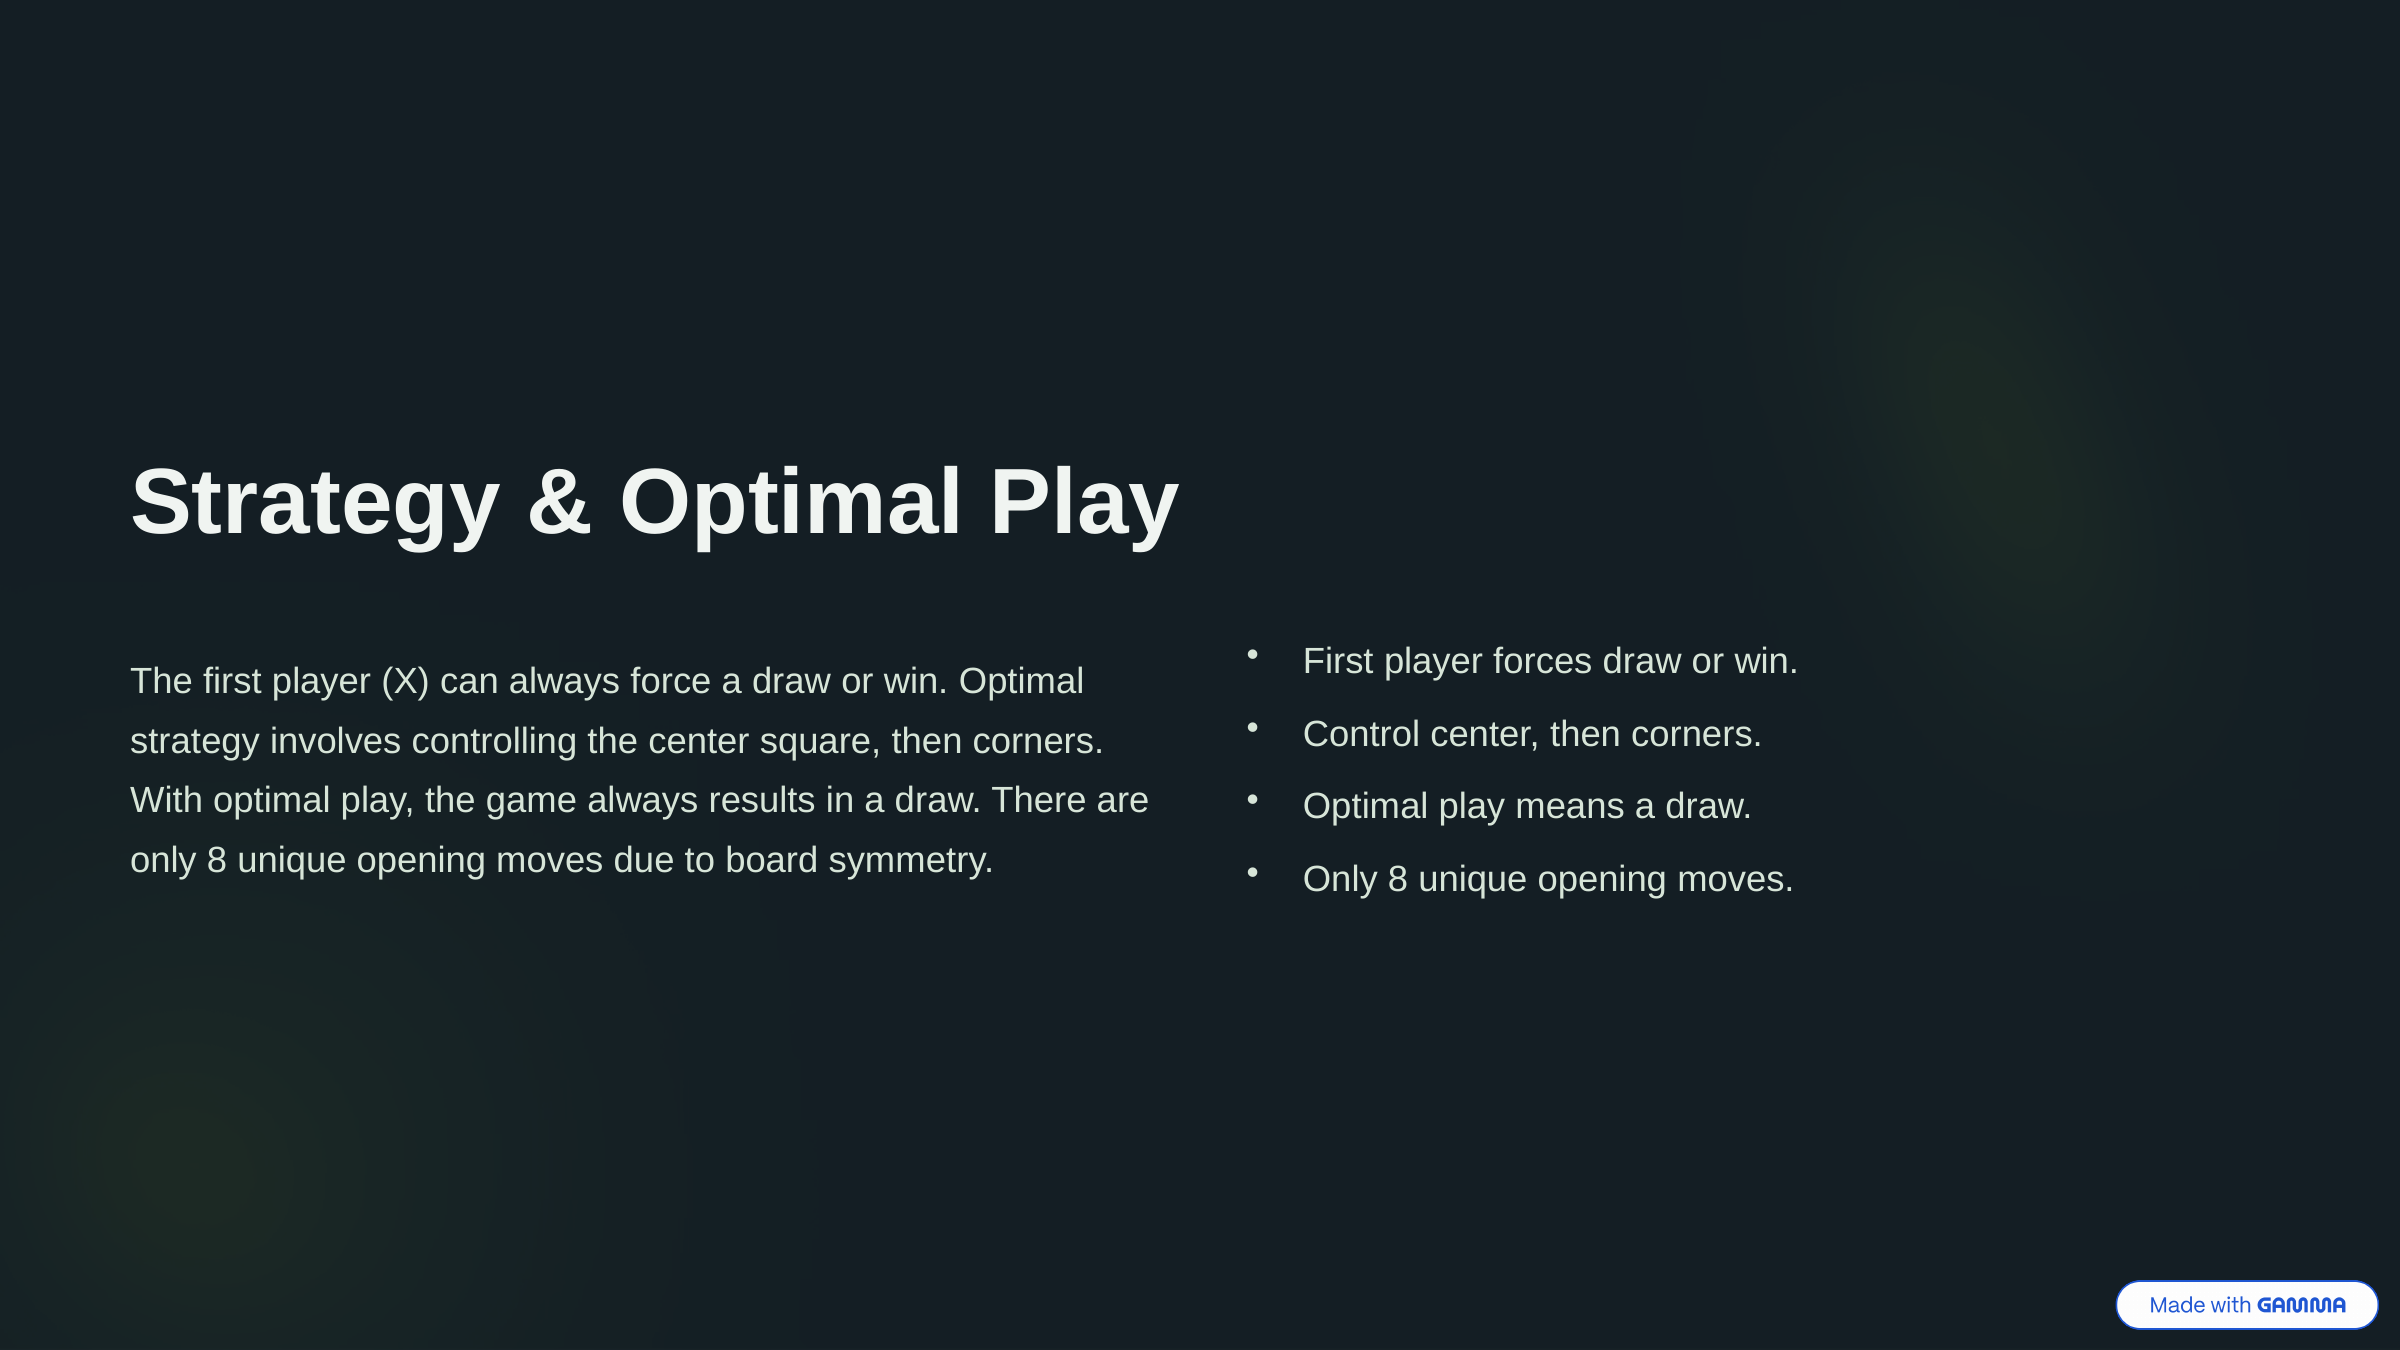

Strategy & Optimal Play
First player forces draw or win.
The first player (X) can always force a draw or win. Optimal strategy involves controlling the center square, then corners. With optimal play, the game always results in a draw. There are only 8 unique opening moves due to board symmetry.
Control center, then corners.
Optimal play means a draw.
Only 8 unique opening moves.